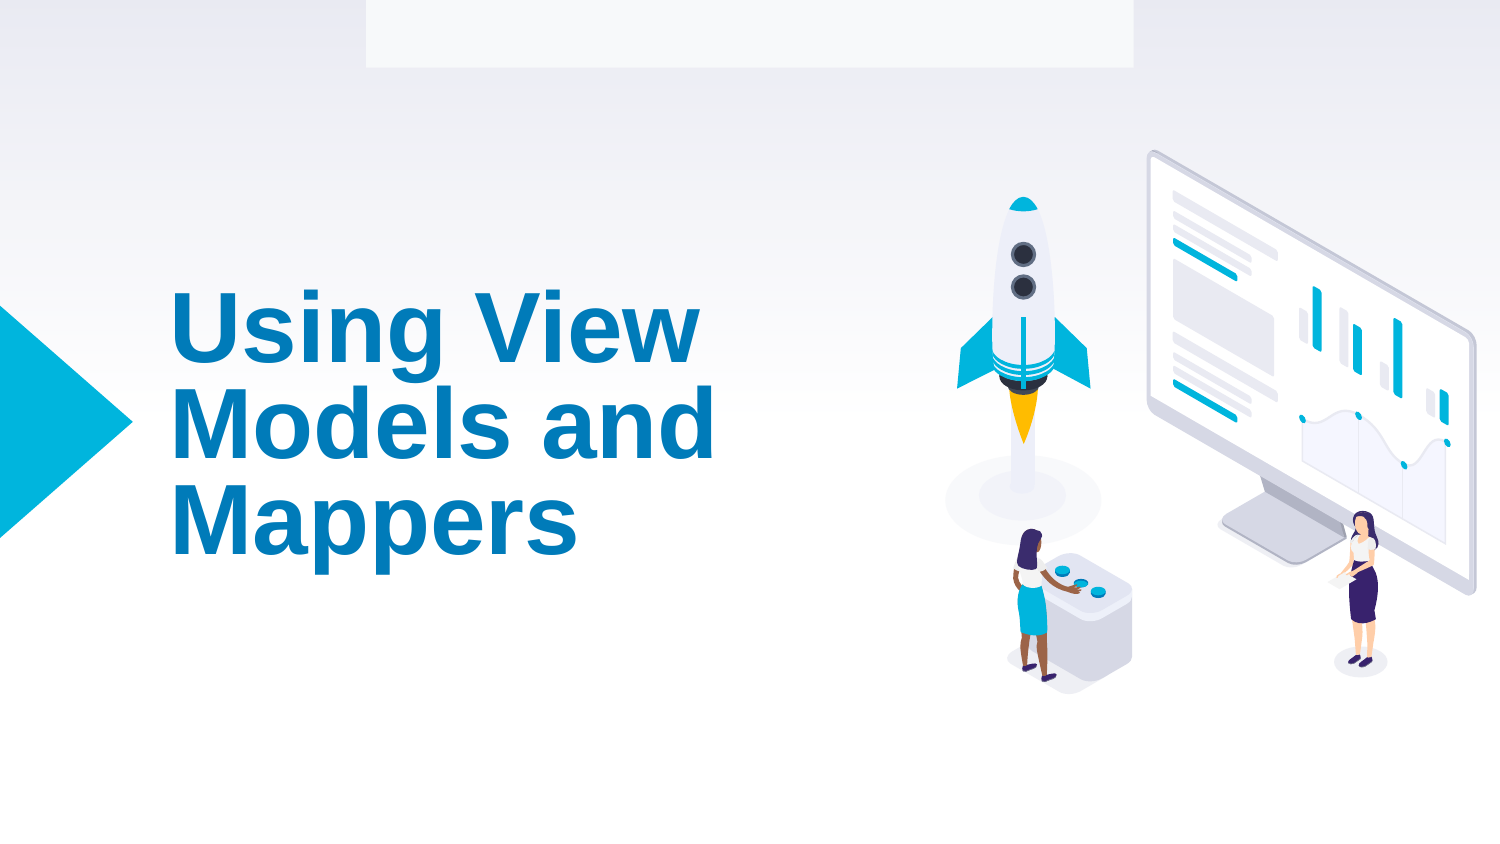

Environment Configuration and Account Setup

# Using View Models and Mappers